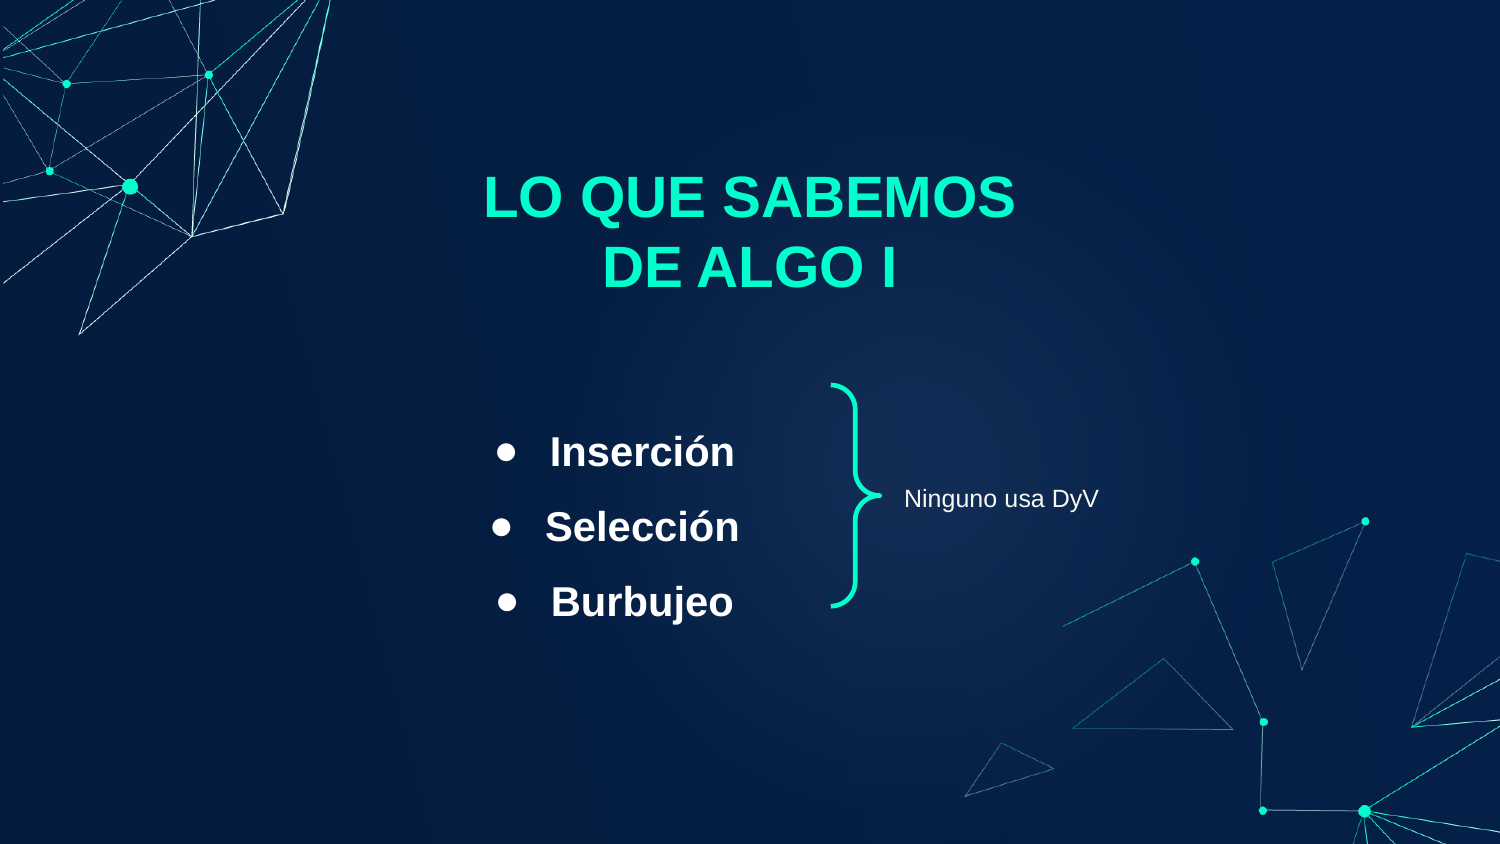

# LO QUE SABEMOS DE ALGO I
Inserción
Selección
Burbujeo

Ninguno usa DyV